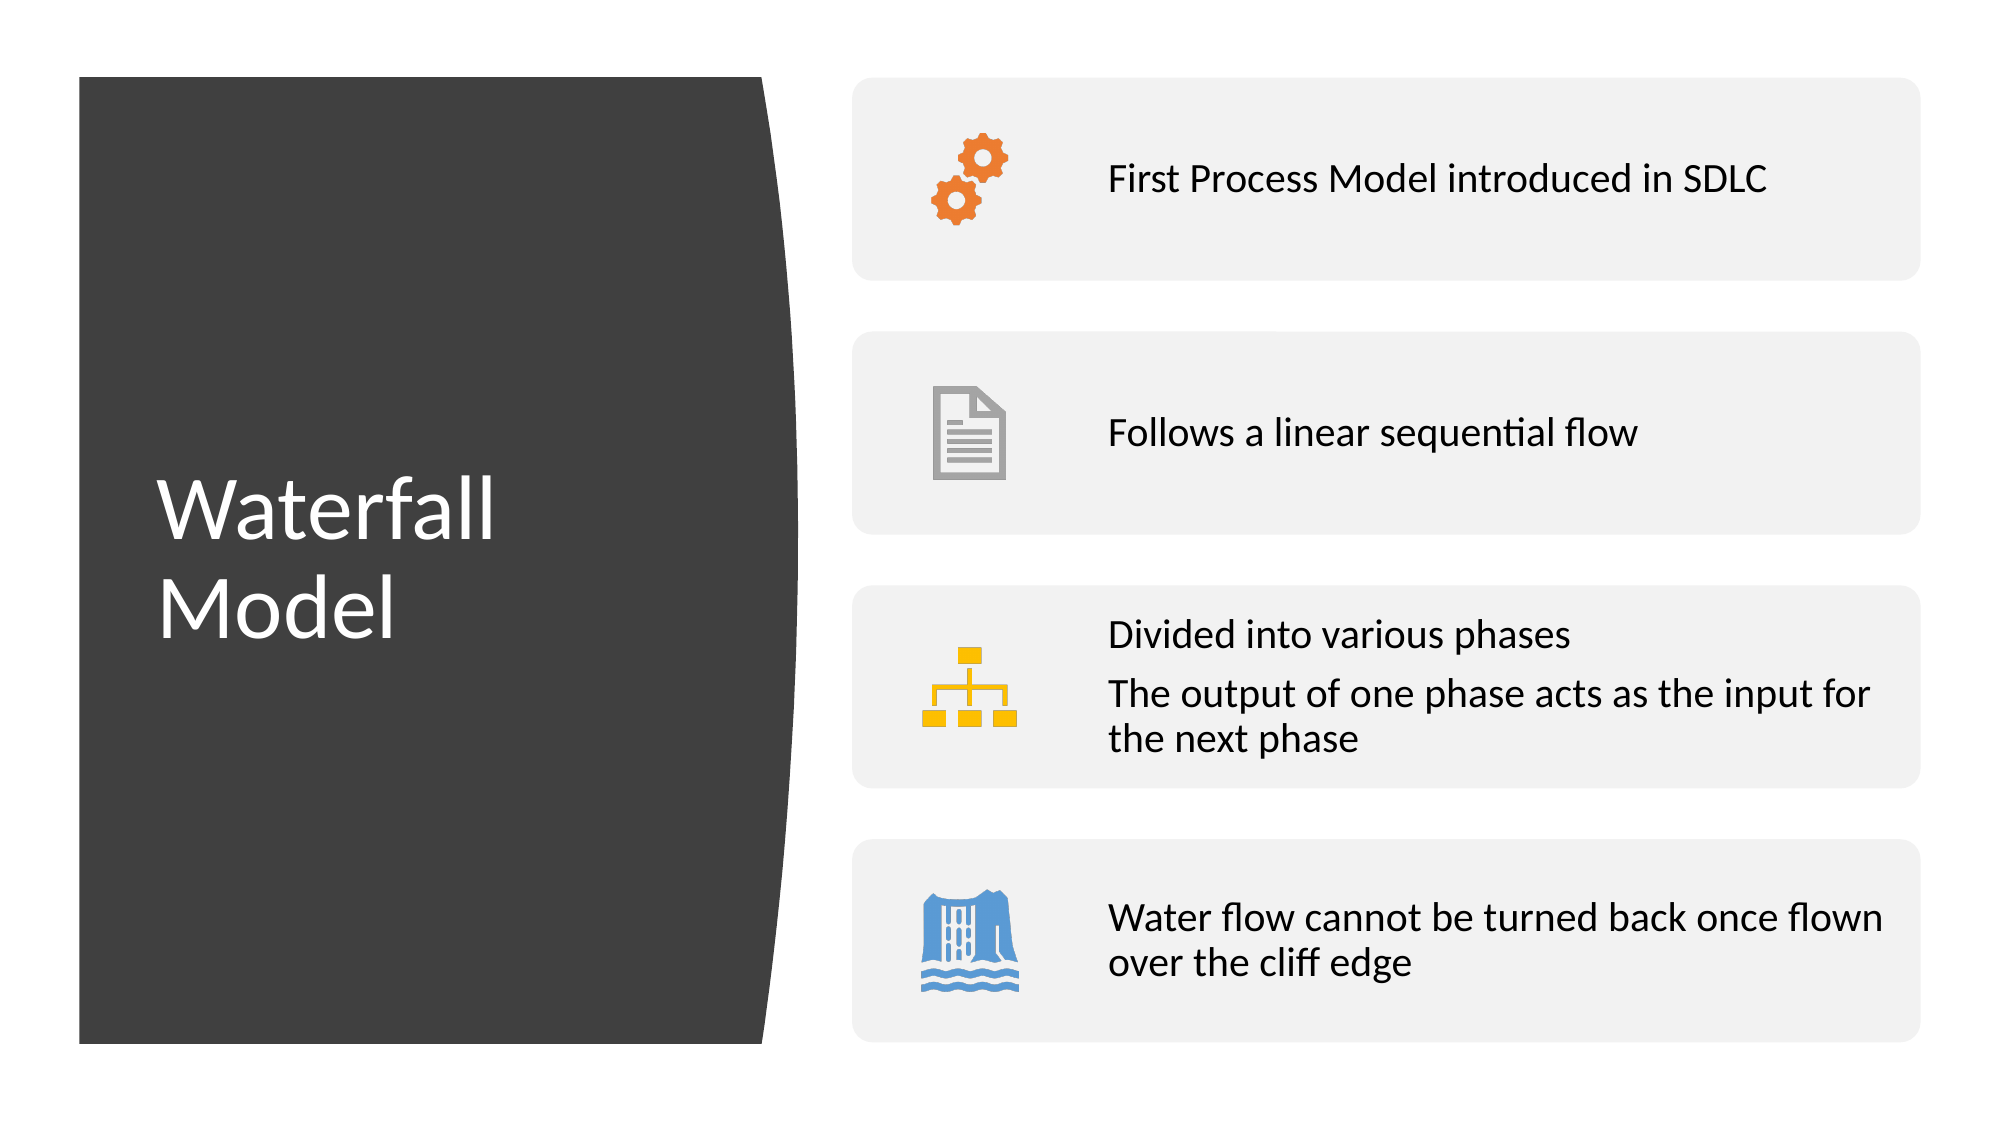

First Process Model introduced in SDLC
Follows a linear sequential flow
Divided into various phases
The output of one phase acts as the input for the next phase
Water flow cannot be turned back once flown over the cliff edge

Waterfall Model